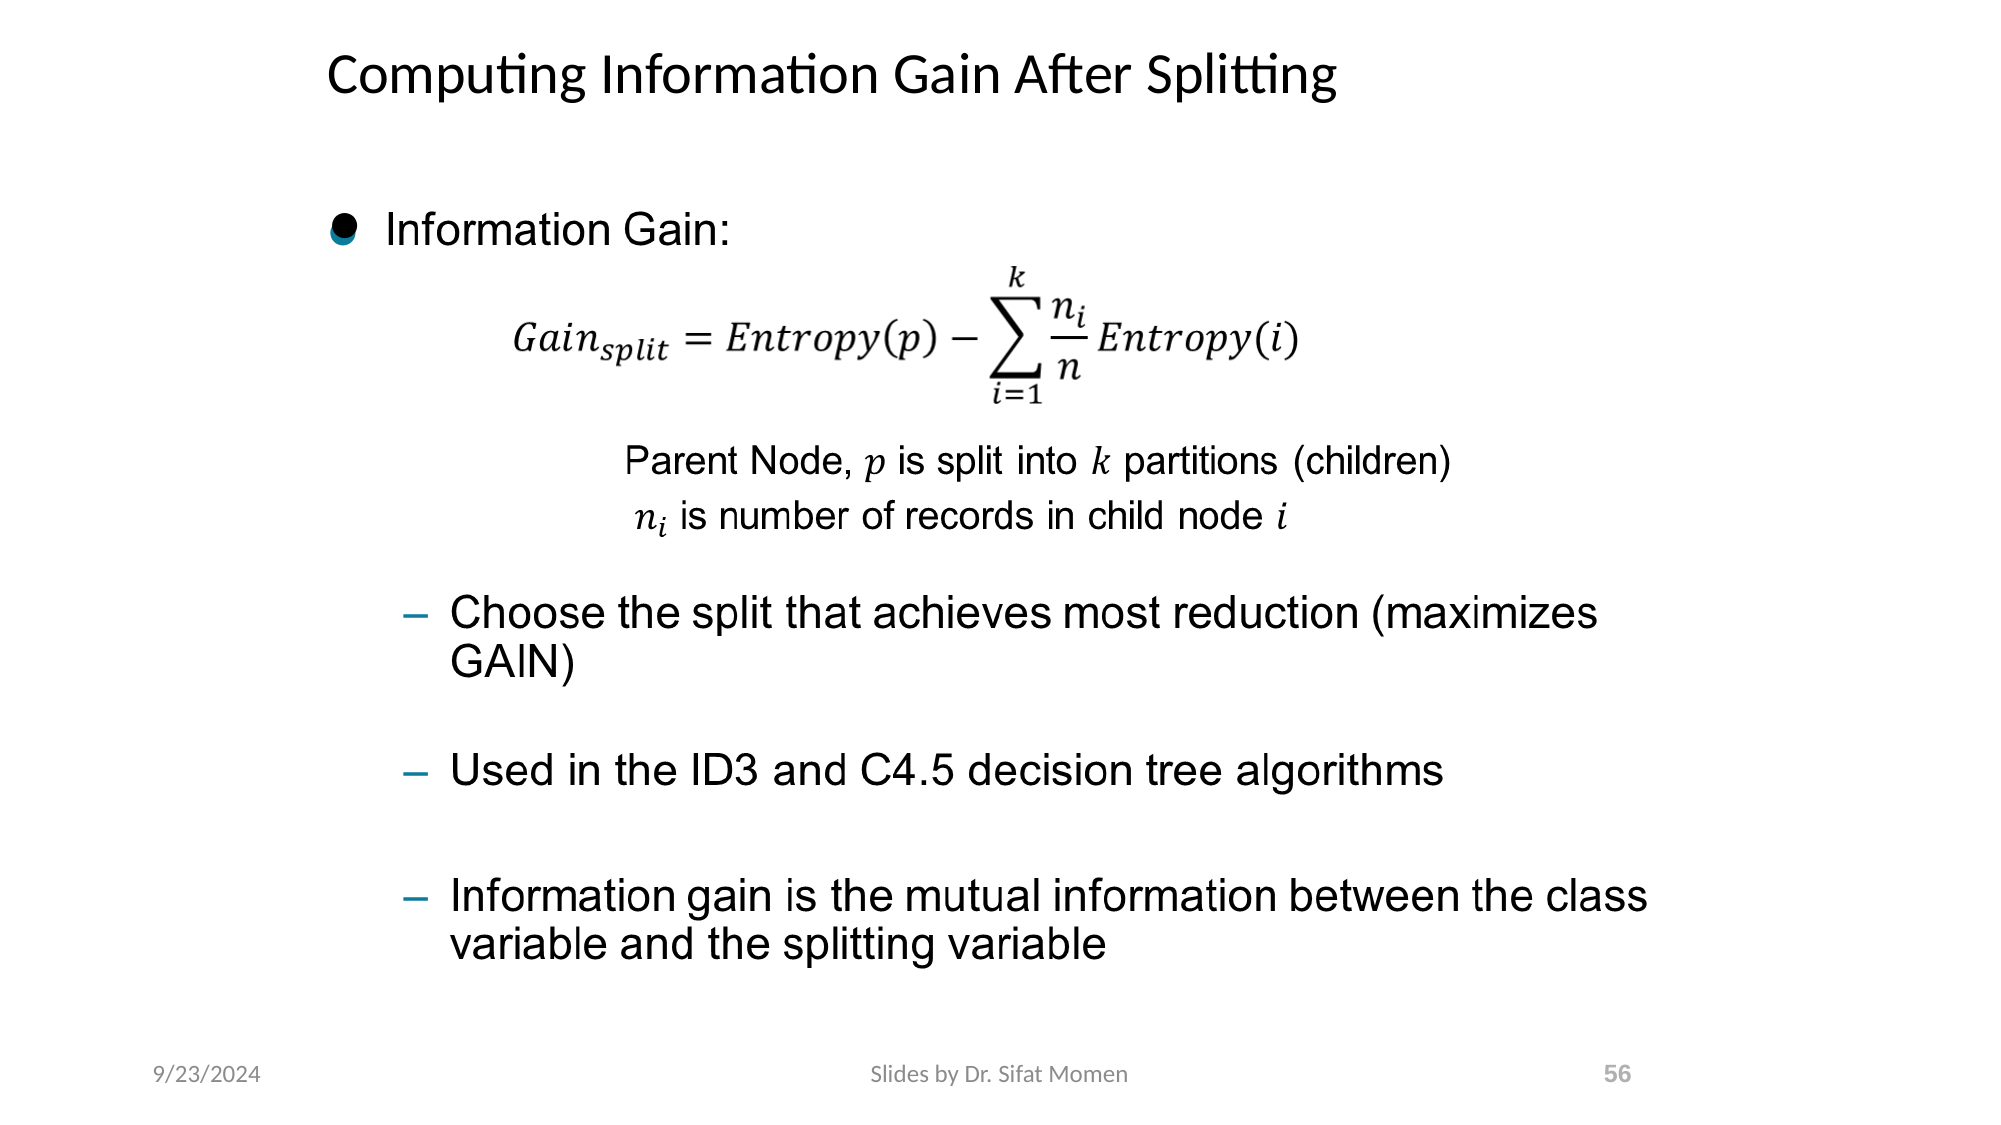

# Computing Information Gain After Splitting

9/23/2024
Slides by Dr. Sifat Momen
56